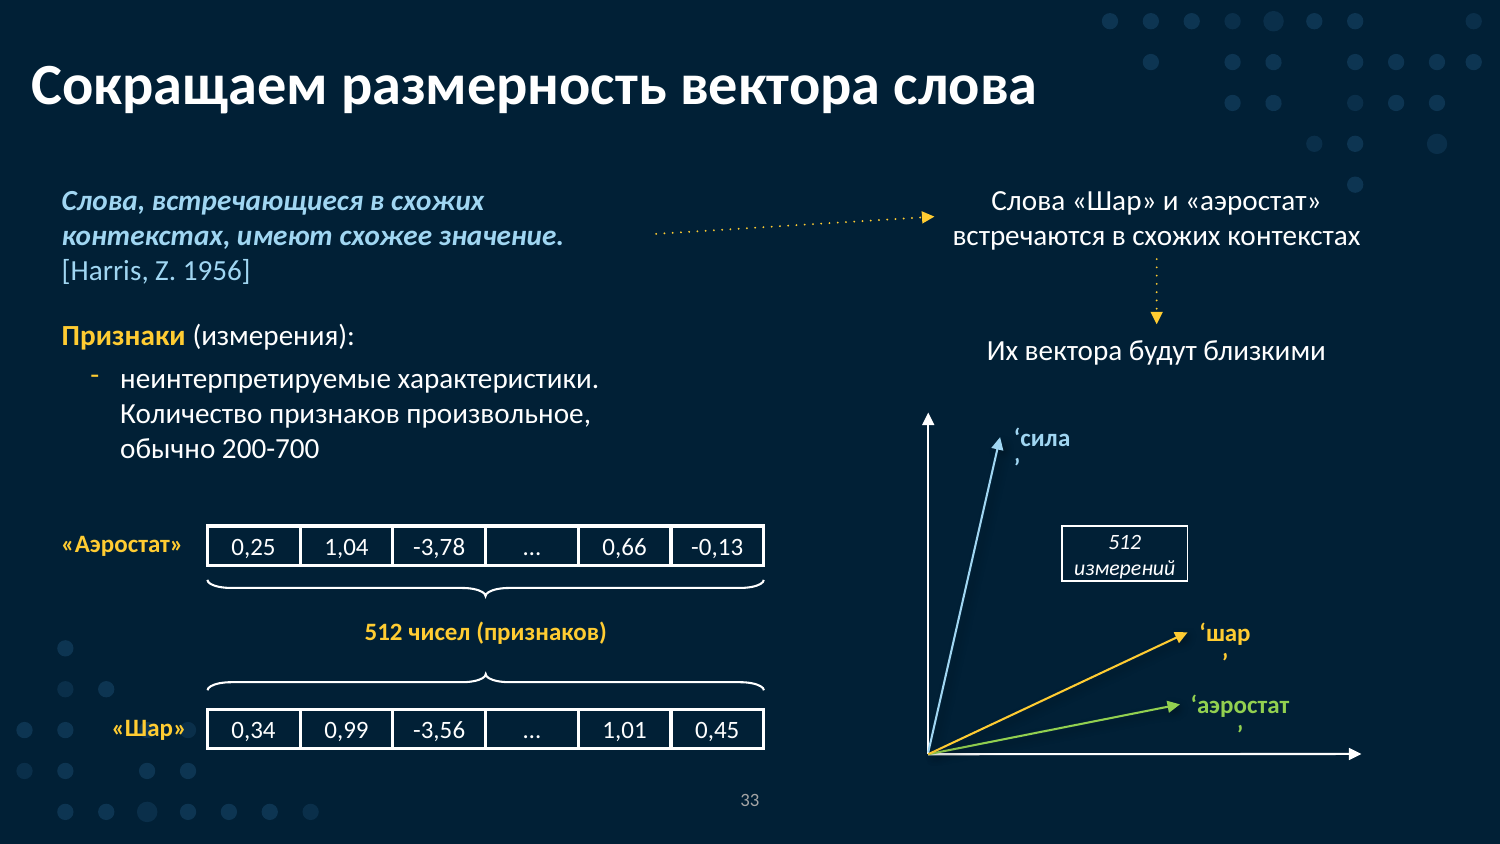

Тут, вообще, встает вопрос, КАК эмбеддинги учитывают контекст. Этого на слайде сейчас нет
Привести убедительные аргументы, почему 2 измерений недостаточно
Сокращаем размерность вектора слова

Слова, встречающиеся в схожих контекстах, имеют схожее значение. [Harris, Z. 1956]
Слова «Шар» и «аэростат»
встречаются в схожих контекстах

Признаки (измерения):

Их вектора будут близкими
неинтерпретируемые характеристики. Количество признаков произвольное,
обычно 200-700

‘сила’
«Аэростат»
512 измерений
0,25
1,04
-3,78
…
0,66
-0,13
512 чисел (признаков)
‘шар’
‘аэростат’
«Шар»
0,34
0,99
-3,56
…
1,01
0,45
33